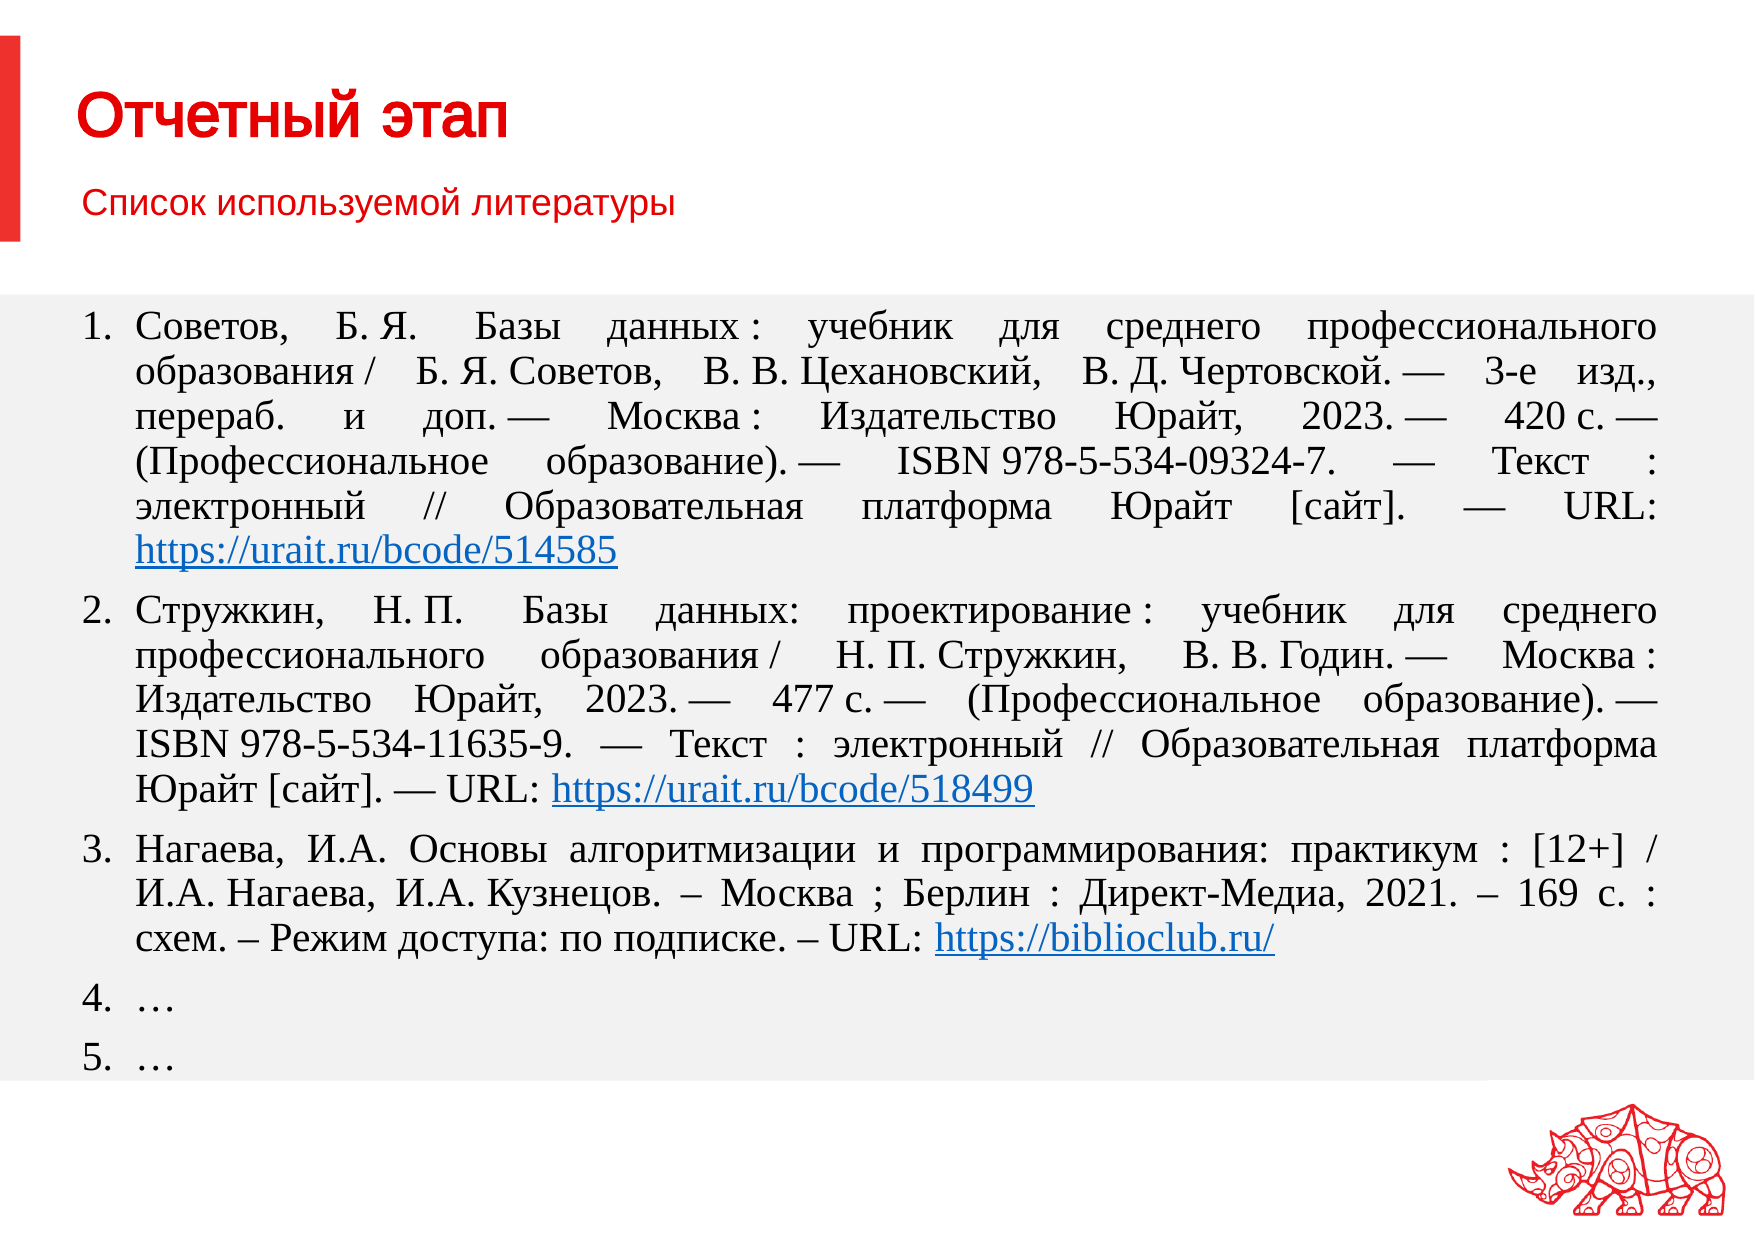

# Отчетный этап
Список используемой литературы
Советов, Б. Я.  Базы данных : учебник для среднего профессионального образования / Б. Я. Советов, В. В. Цехановский, В. Д. Чертовской. — 3-е изд., перераб. и доп. — Москва : Издательство Юрайт, 2023. — 420 с. — (Профессиональное образование). — ISBN 978-5-534-09324-7. — Текст : электронный // Образовательная платформа Юрайт [сайт]. — URL: https://urait.ru/bcode/514585
Стружкин, Н. П.  Базы данных: проектирование : учебник для среднего профессионального образования / Н. П. Стружкин, В. В. Годин. — Москва : Издательство Юрайт, 2023. — 477 с. — (Профессиональное образование). — ISBN 978-5-534-11635-9. — Текст : электронный // Образовательная платформа Юрайт [сайт]. — URL: https://urait.ru/bcode/518499
Нагаева, И.А. Основы алгоритмизации и программирования: практикум : [12+] / И.А. Нагаева, И.А. Кузнецов. – Москва ; Берлин : Директ-Медиа, 2021. – 169 с. : схем. – Режим доступа: по подписке. – URL: https://biblioclub.ru/
…
…